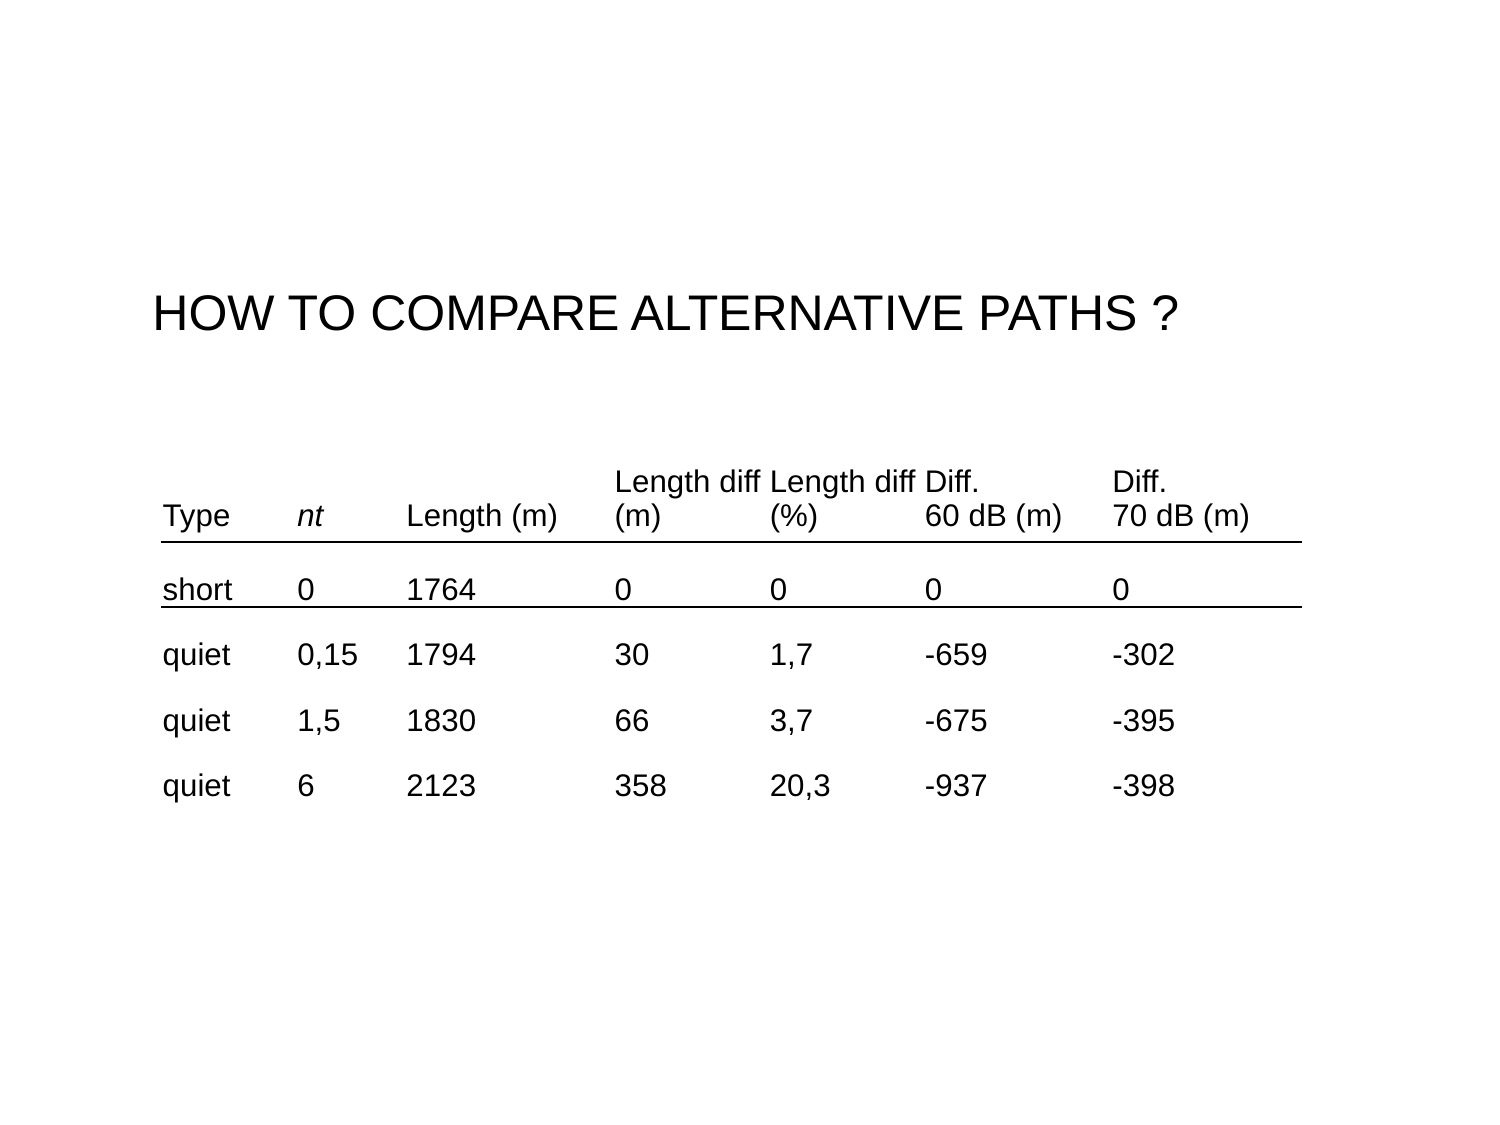

# HOW TO COMPARE ALTERNATIVE PATHS ?
| Type | nt | Length (m) | Length diff (m) | Length diff (%) | Diff. 60 dB (m) | Diff. 70 dB (m) |
| --- | --- | --- | --- | --- | --- | --- |
|  |  |  |  |  |  |  |
| short | 0 | 1764 | 0 | 0 | 0 | 0 |
| quiet | 0,15 | 1794 | 30 | 1,7 | -659 | -302 |
| quiet | 1,5 | 1830 | 66 | 3,7 | -675 | -395 |
| quiet | 6 | 2123 | 358 | 20,3 | -937 | -398 |